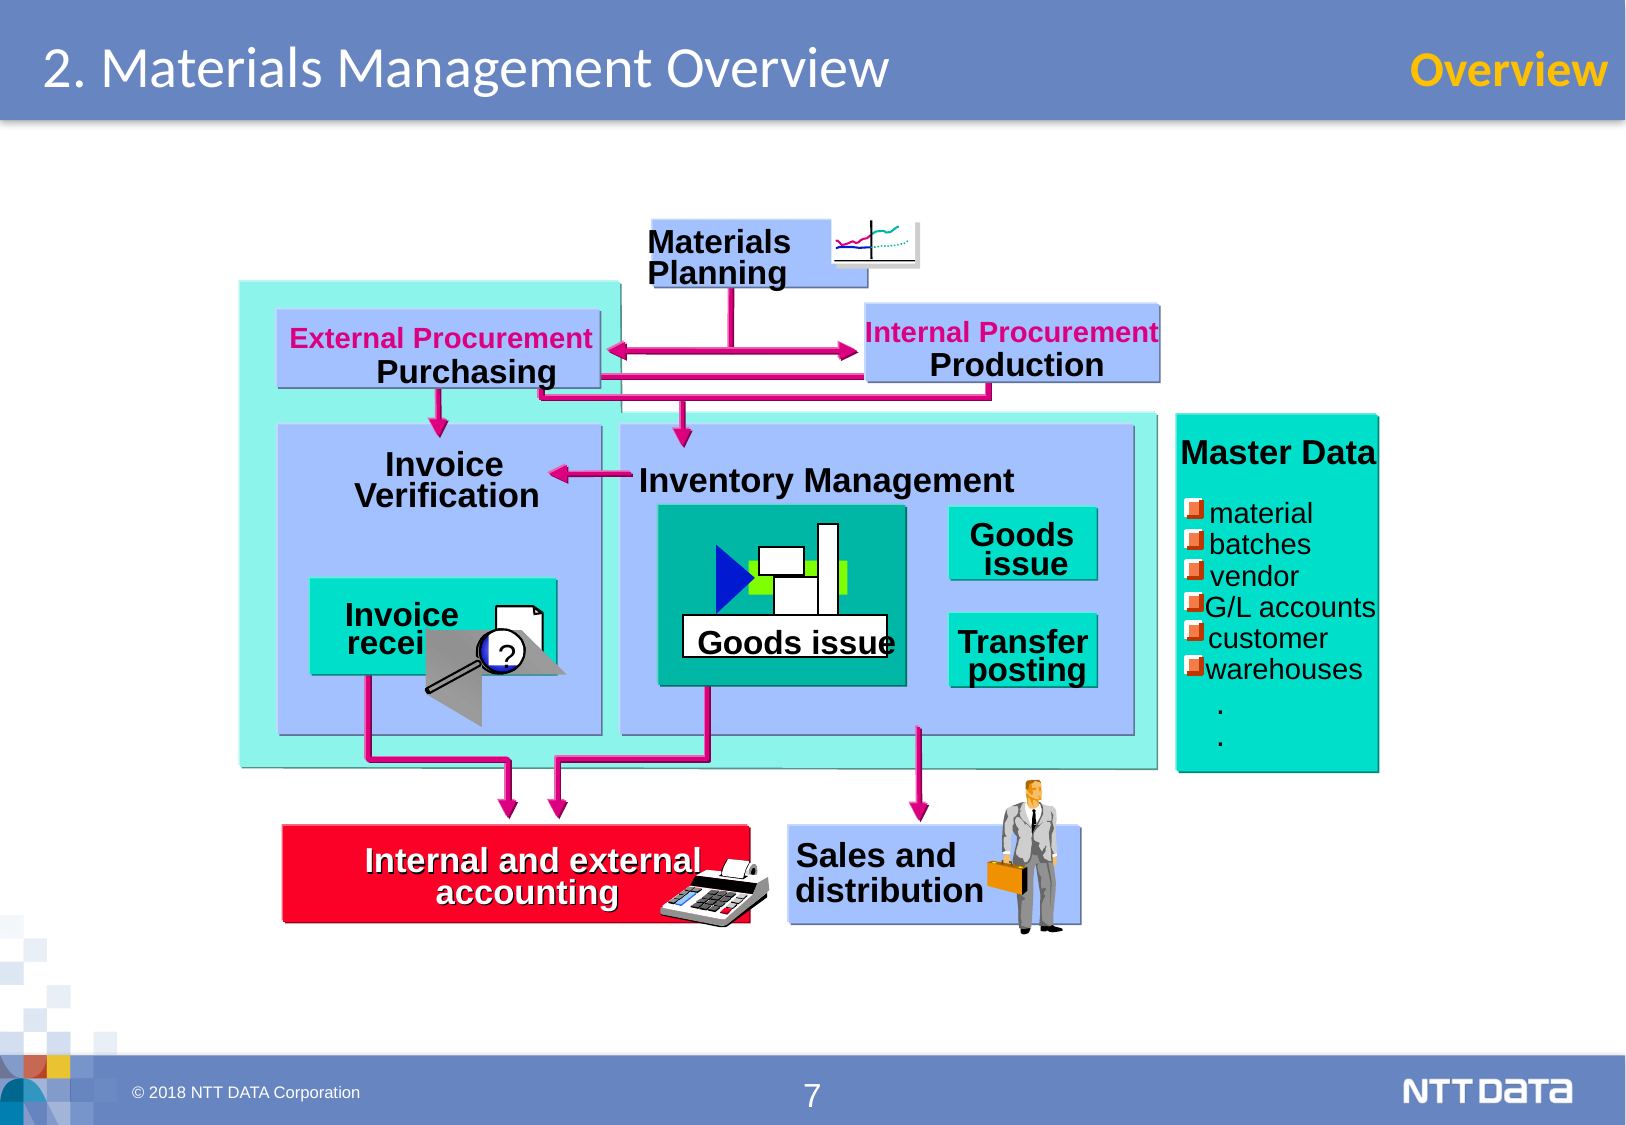

2. Materials Management Overview
Overview

Materials

Planning

Internal Procurement
External Procurement

Production
Purchasing

Master Data

Invoice

Inventory Management

Verification

material

Goods

batches

issue

vendor

G/L accounts
Invoice

customer
Transfer
receipt
 Goods issue

?

posting
warehouses

.

.

Sales and

Internal and external
Internal and external

distribution
accounting
accounting